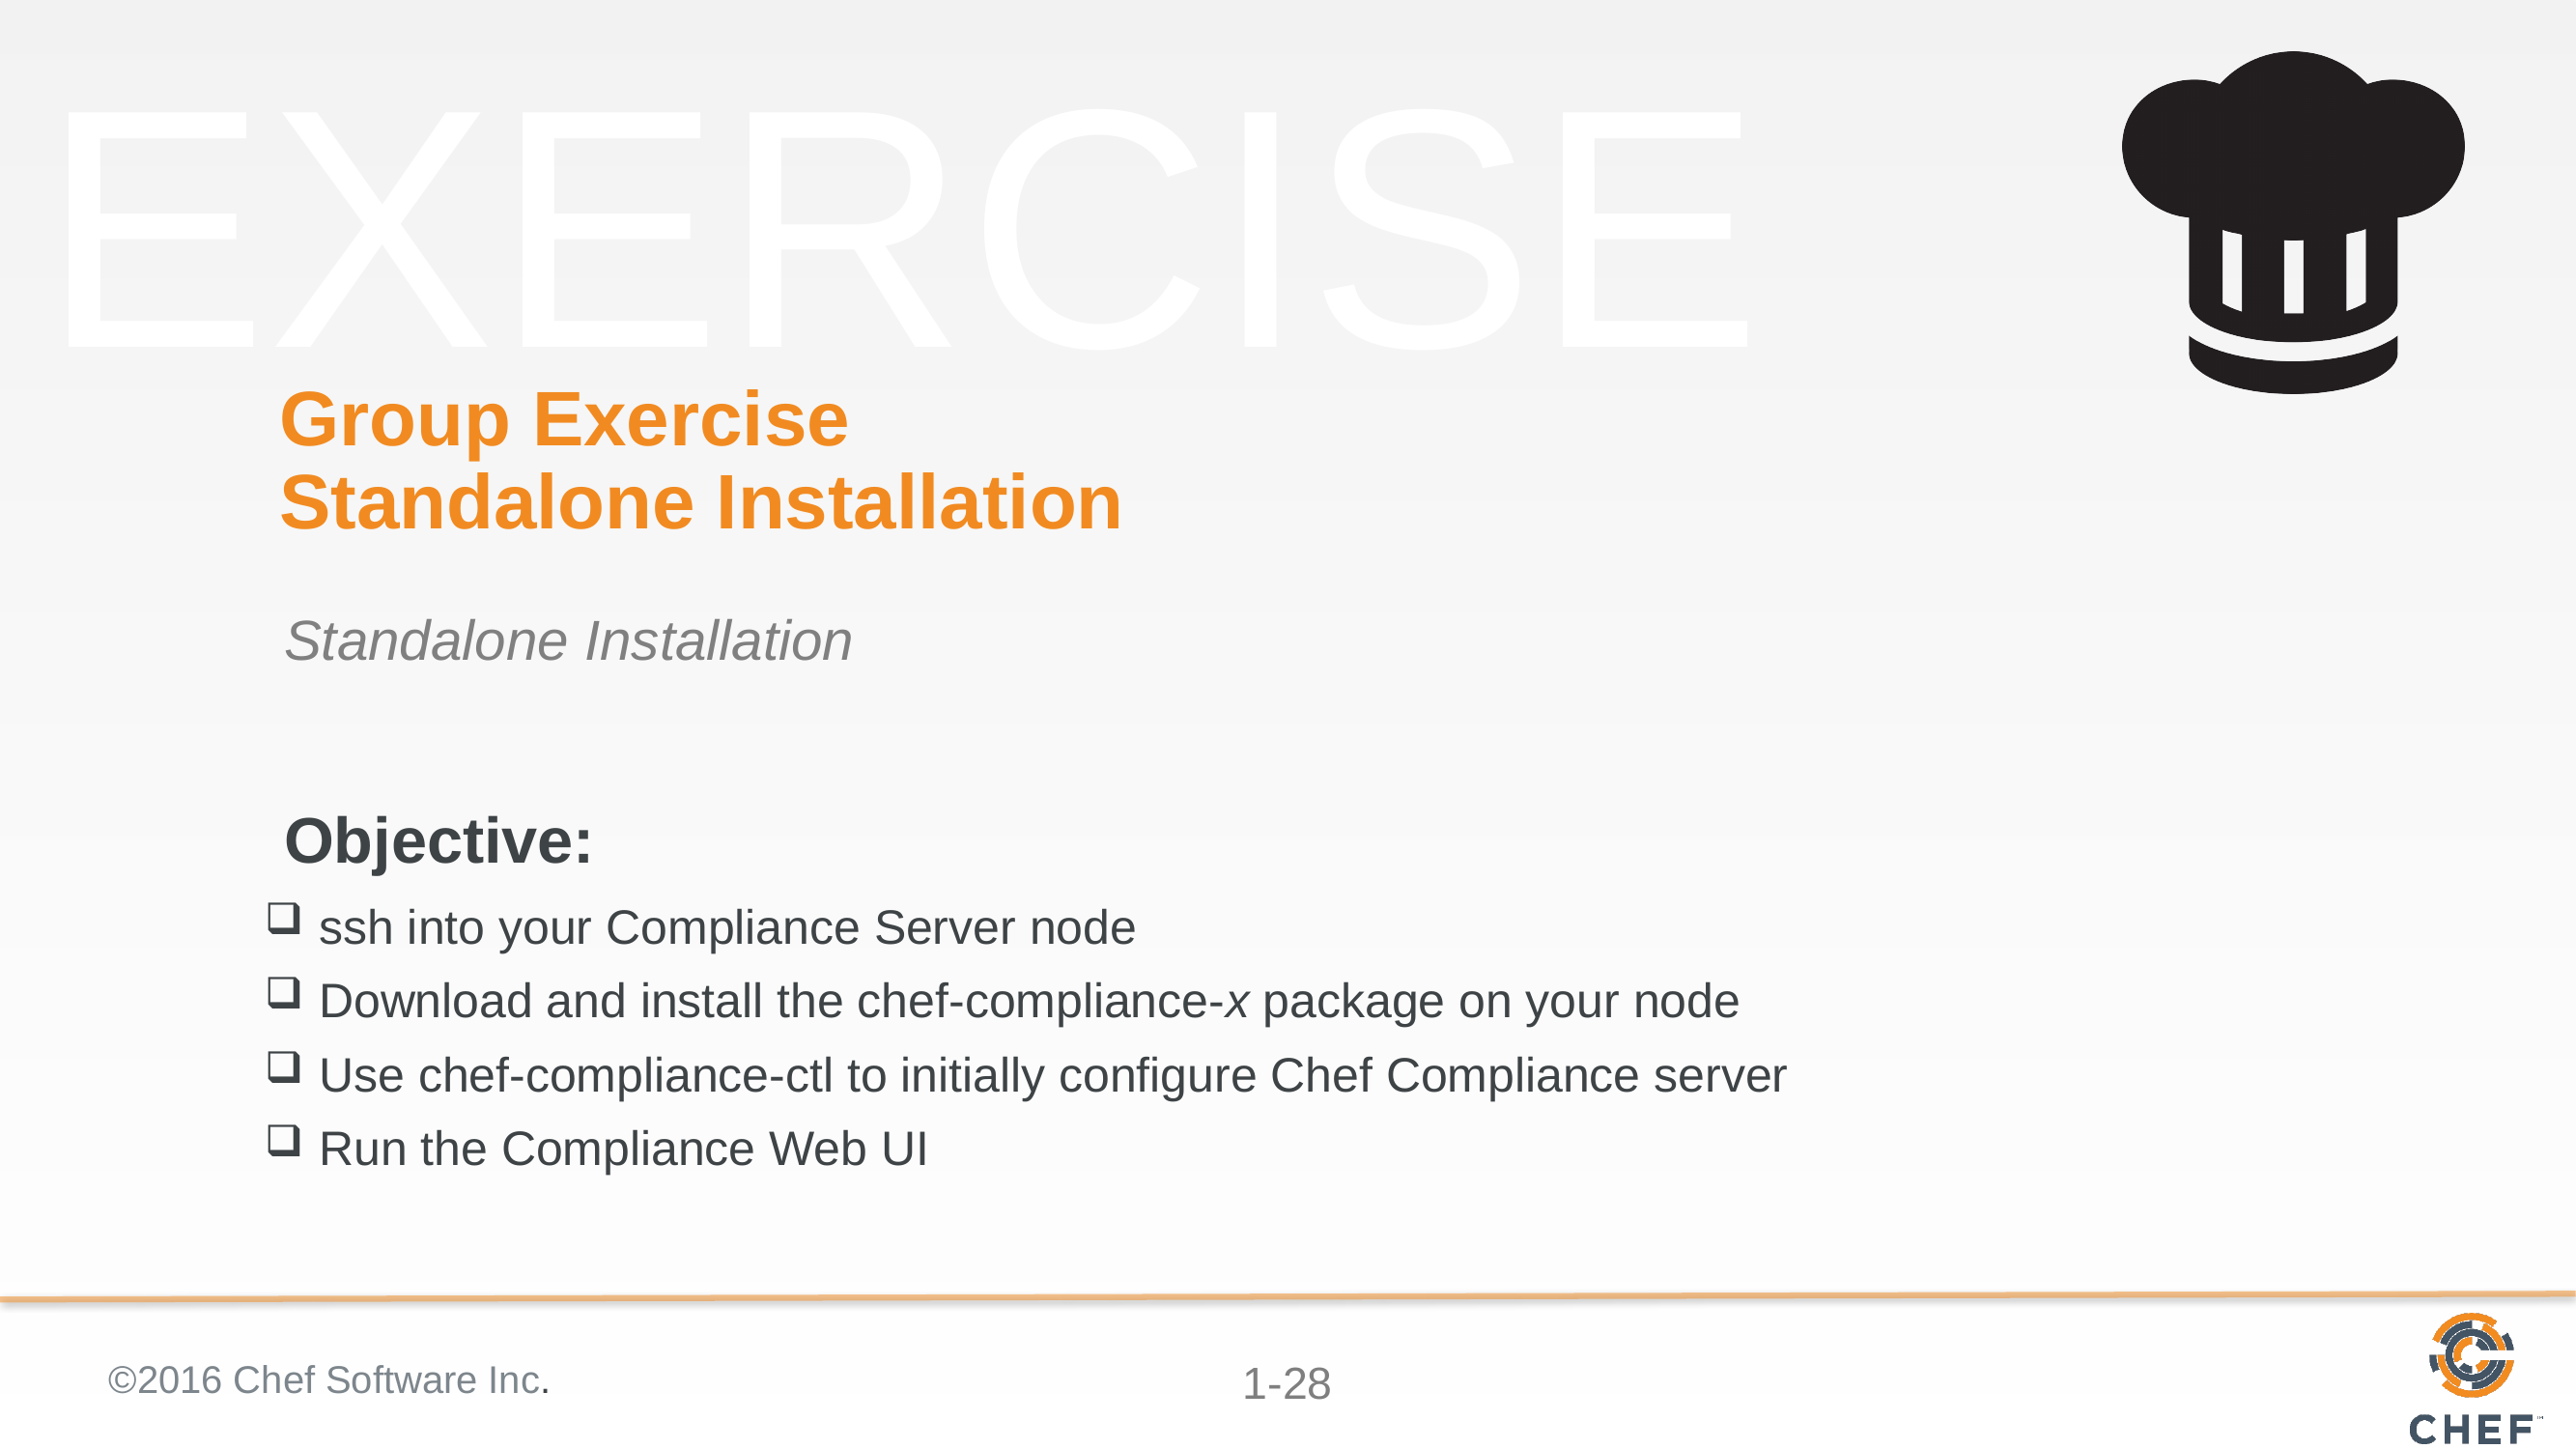

# Group Exercise Standalone Installation
Standalone Installation
ssh into your Compliance Server node
Download and install the chef-compliance-x package on your node
Use chef-compliance-ctl to initially configure Chef Compliance server
Run the Compliance Web UI